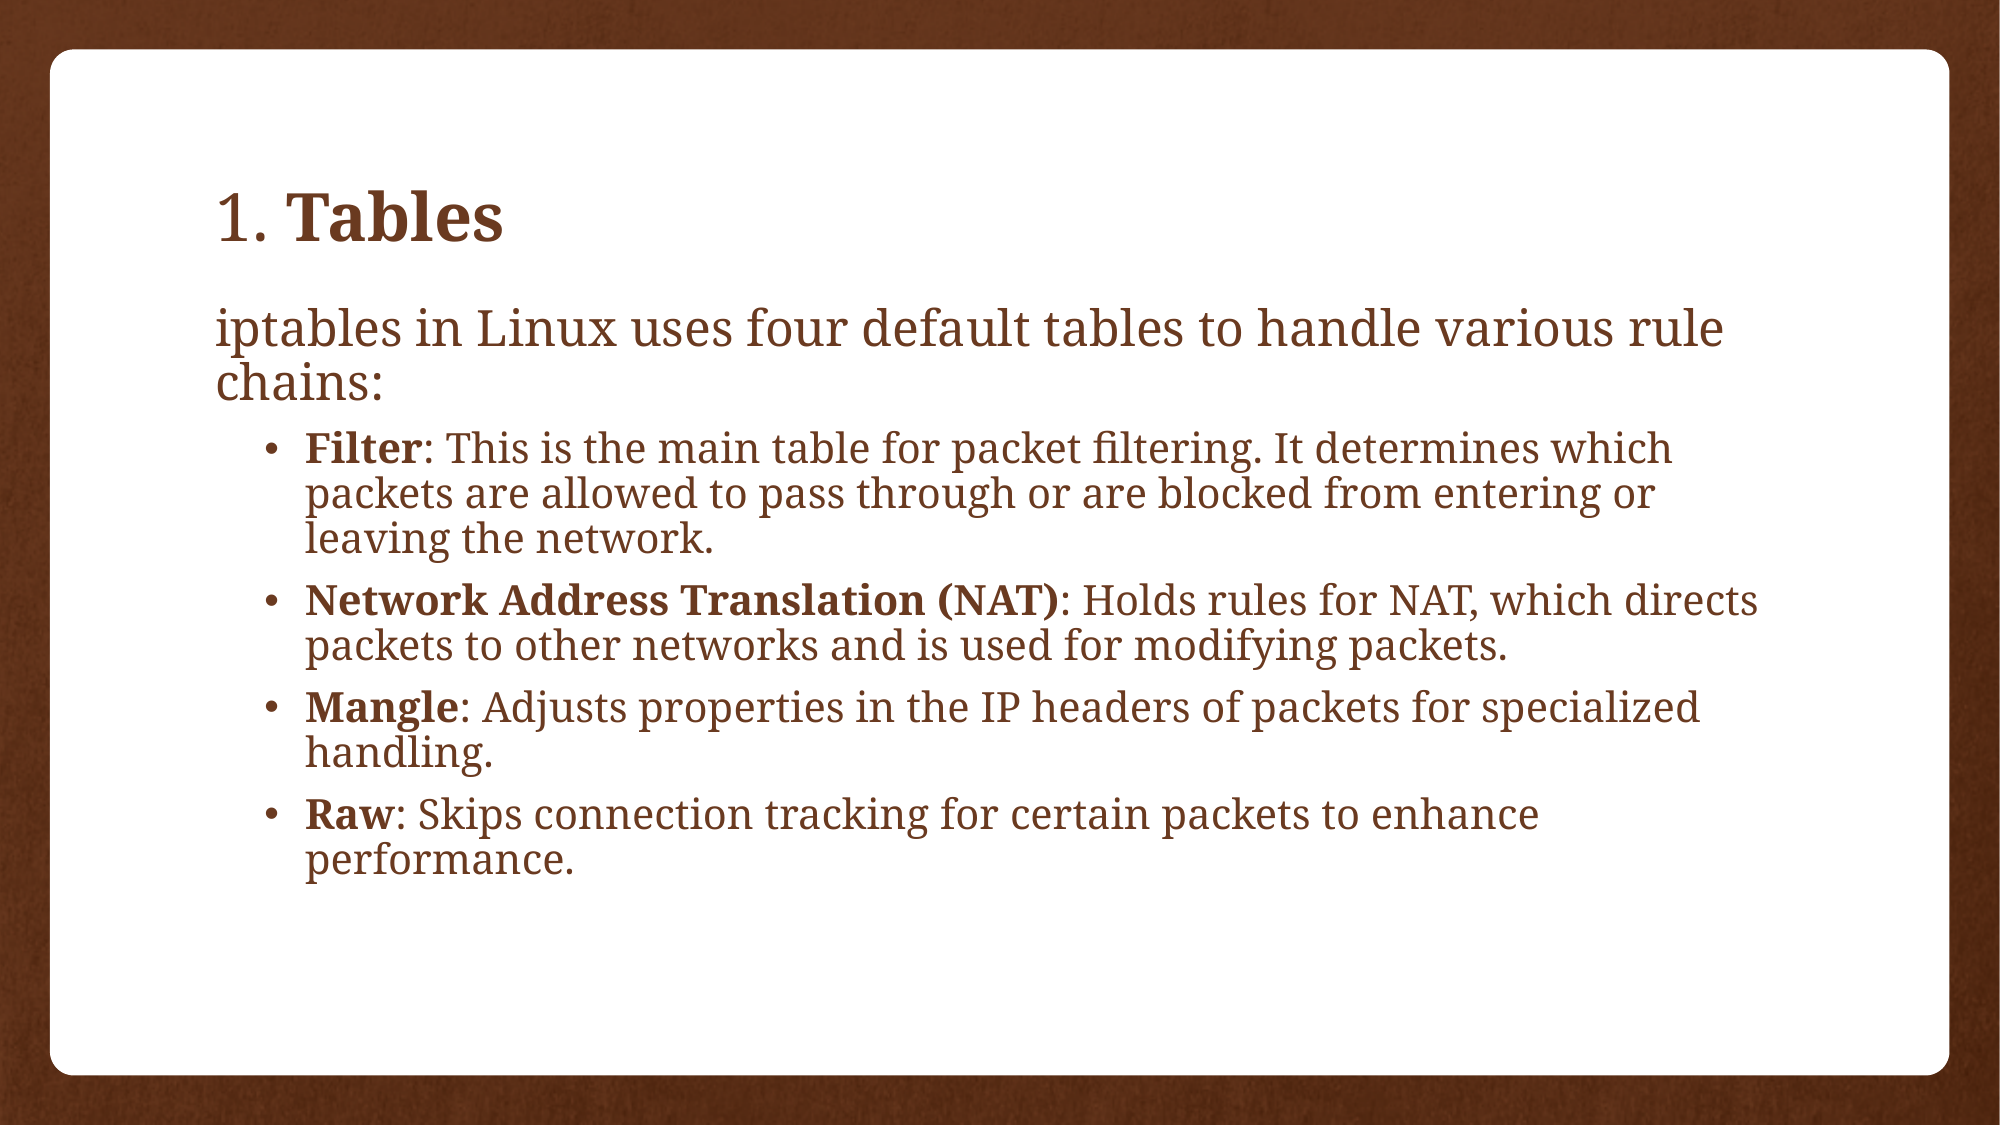

# 1. Tables
iptables in Linux uses four default tables to handle various rule chains:
Filter: This is the main table for packet filtering. It determines which packets are allowed to pass through or are blocked from entering or leaving the network.
Network Address Translation (NAT): Holds rules for NAT, which directs packets to other networks and is used for modifying packets.
Mangle: Adjusts properties in the IP headers of packets for specialized handling.
Raw: Skips connection tracking for certain packets to enhance performance.